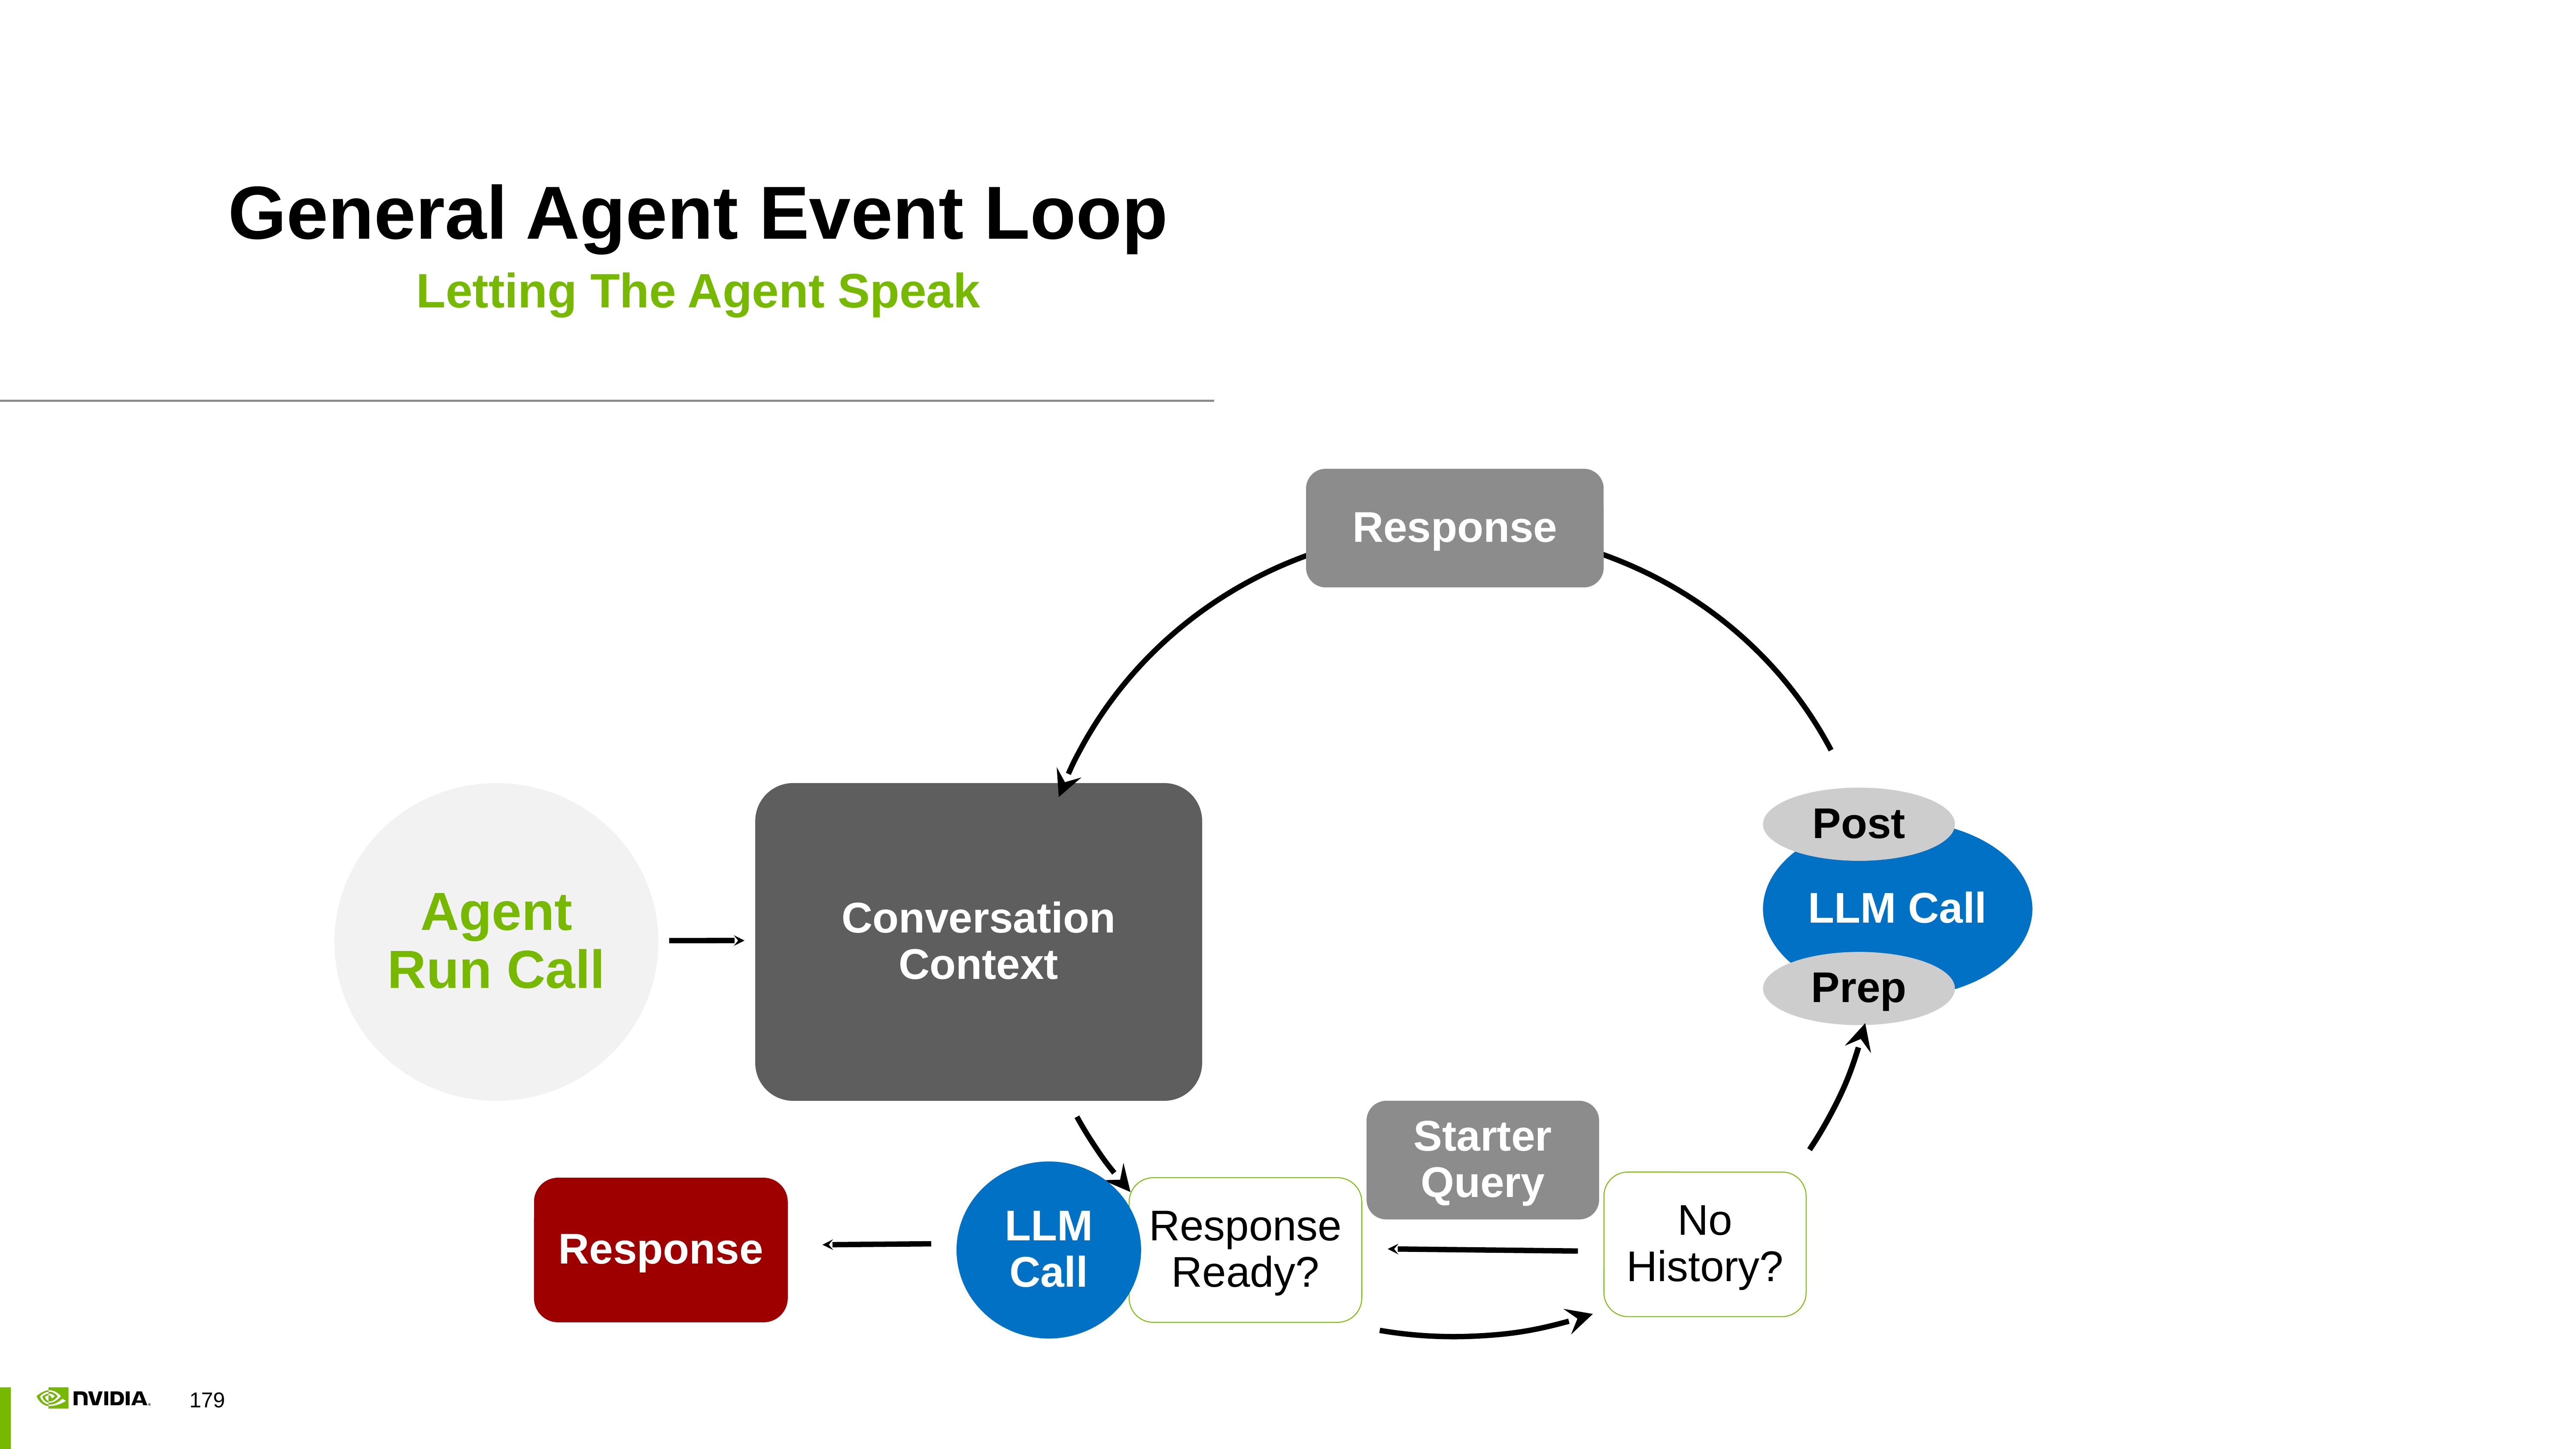

# General Agent Event Loop
Letting The Agent Speak
Response

Agent
Run Call
Conversation Context
Post
LLM Call
Prep
Starter
Query
LLM Call
No History?
Response
Response Ready?